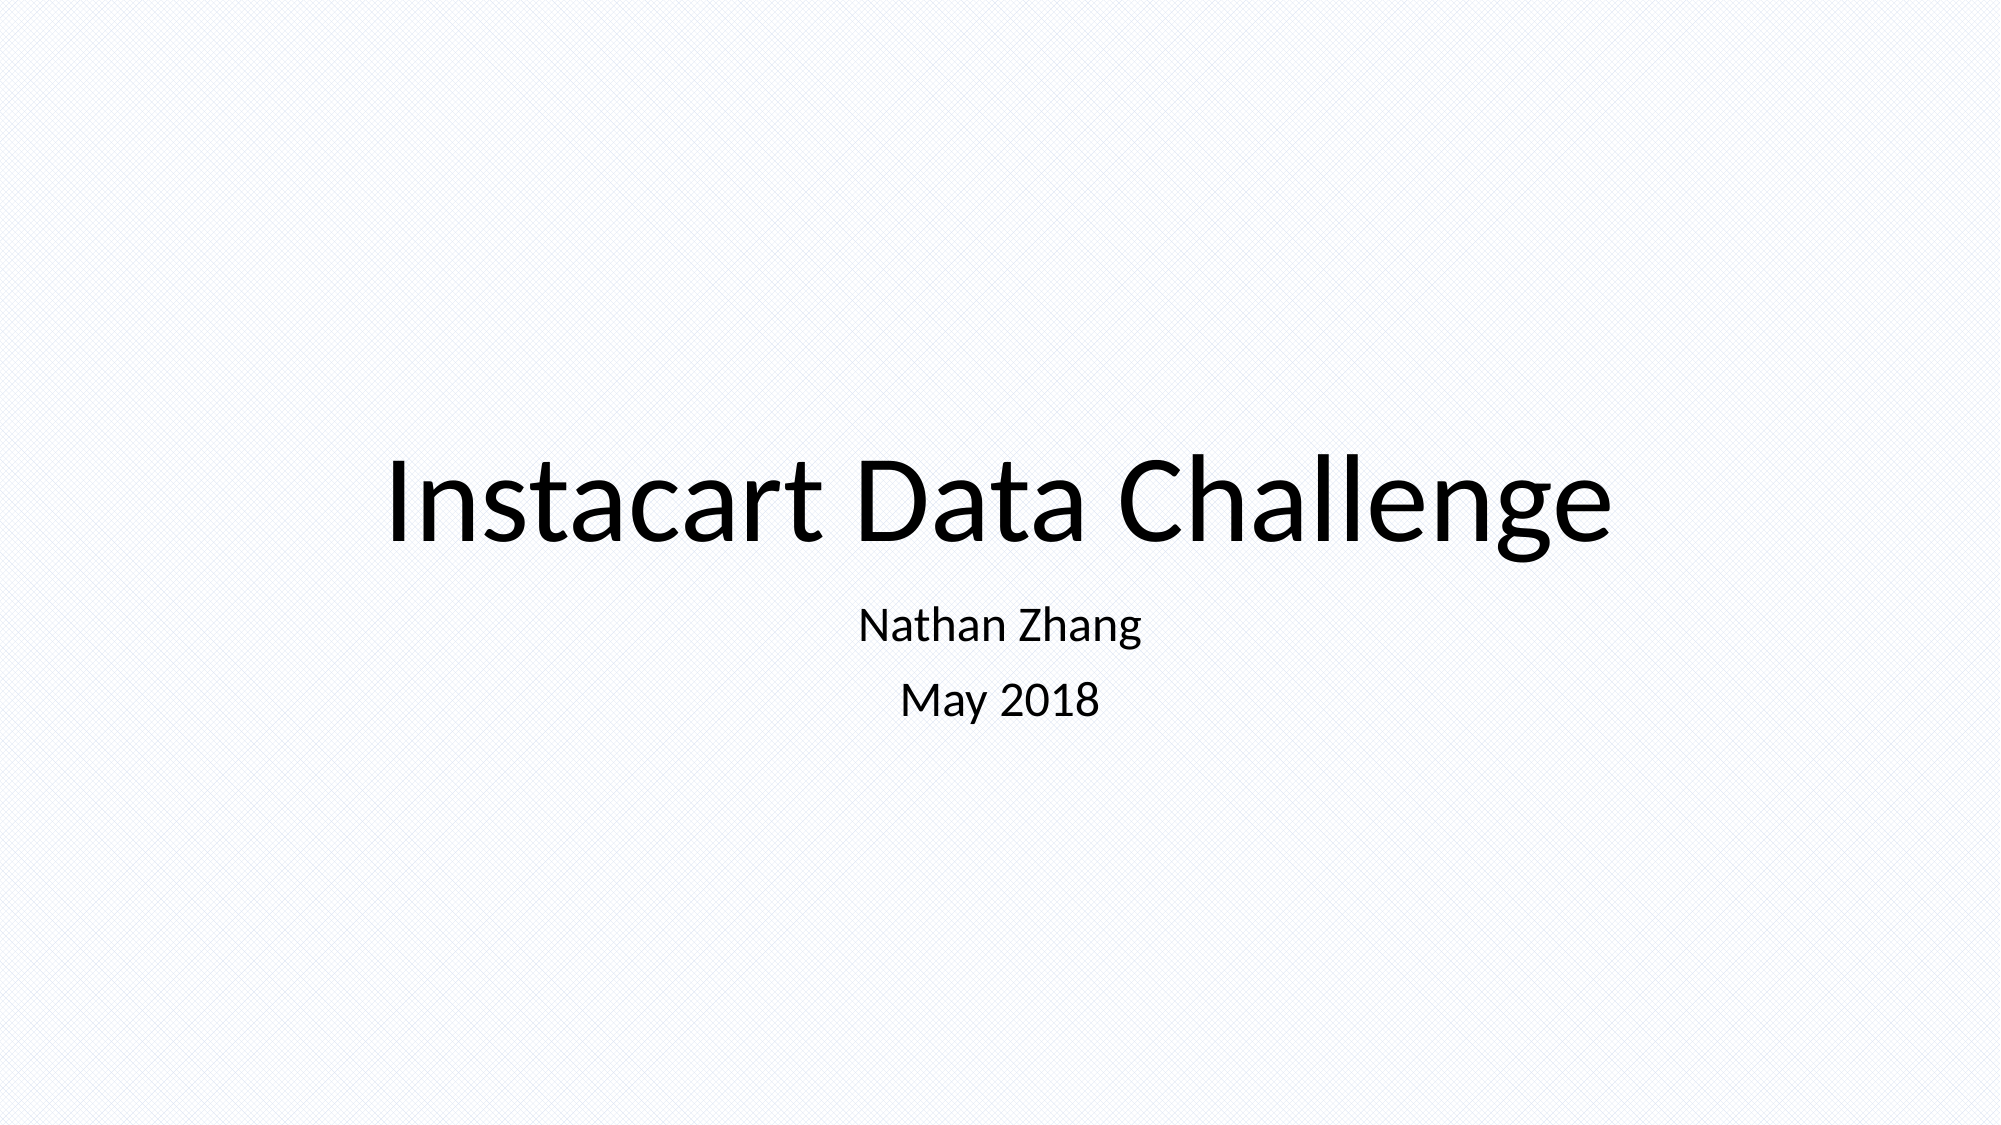

# Instacart Data Challenge
Nathan Zhang
May 2018